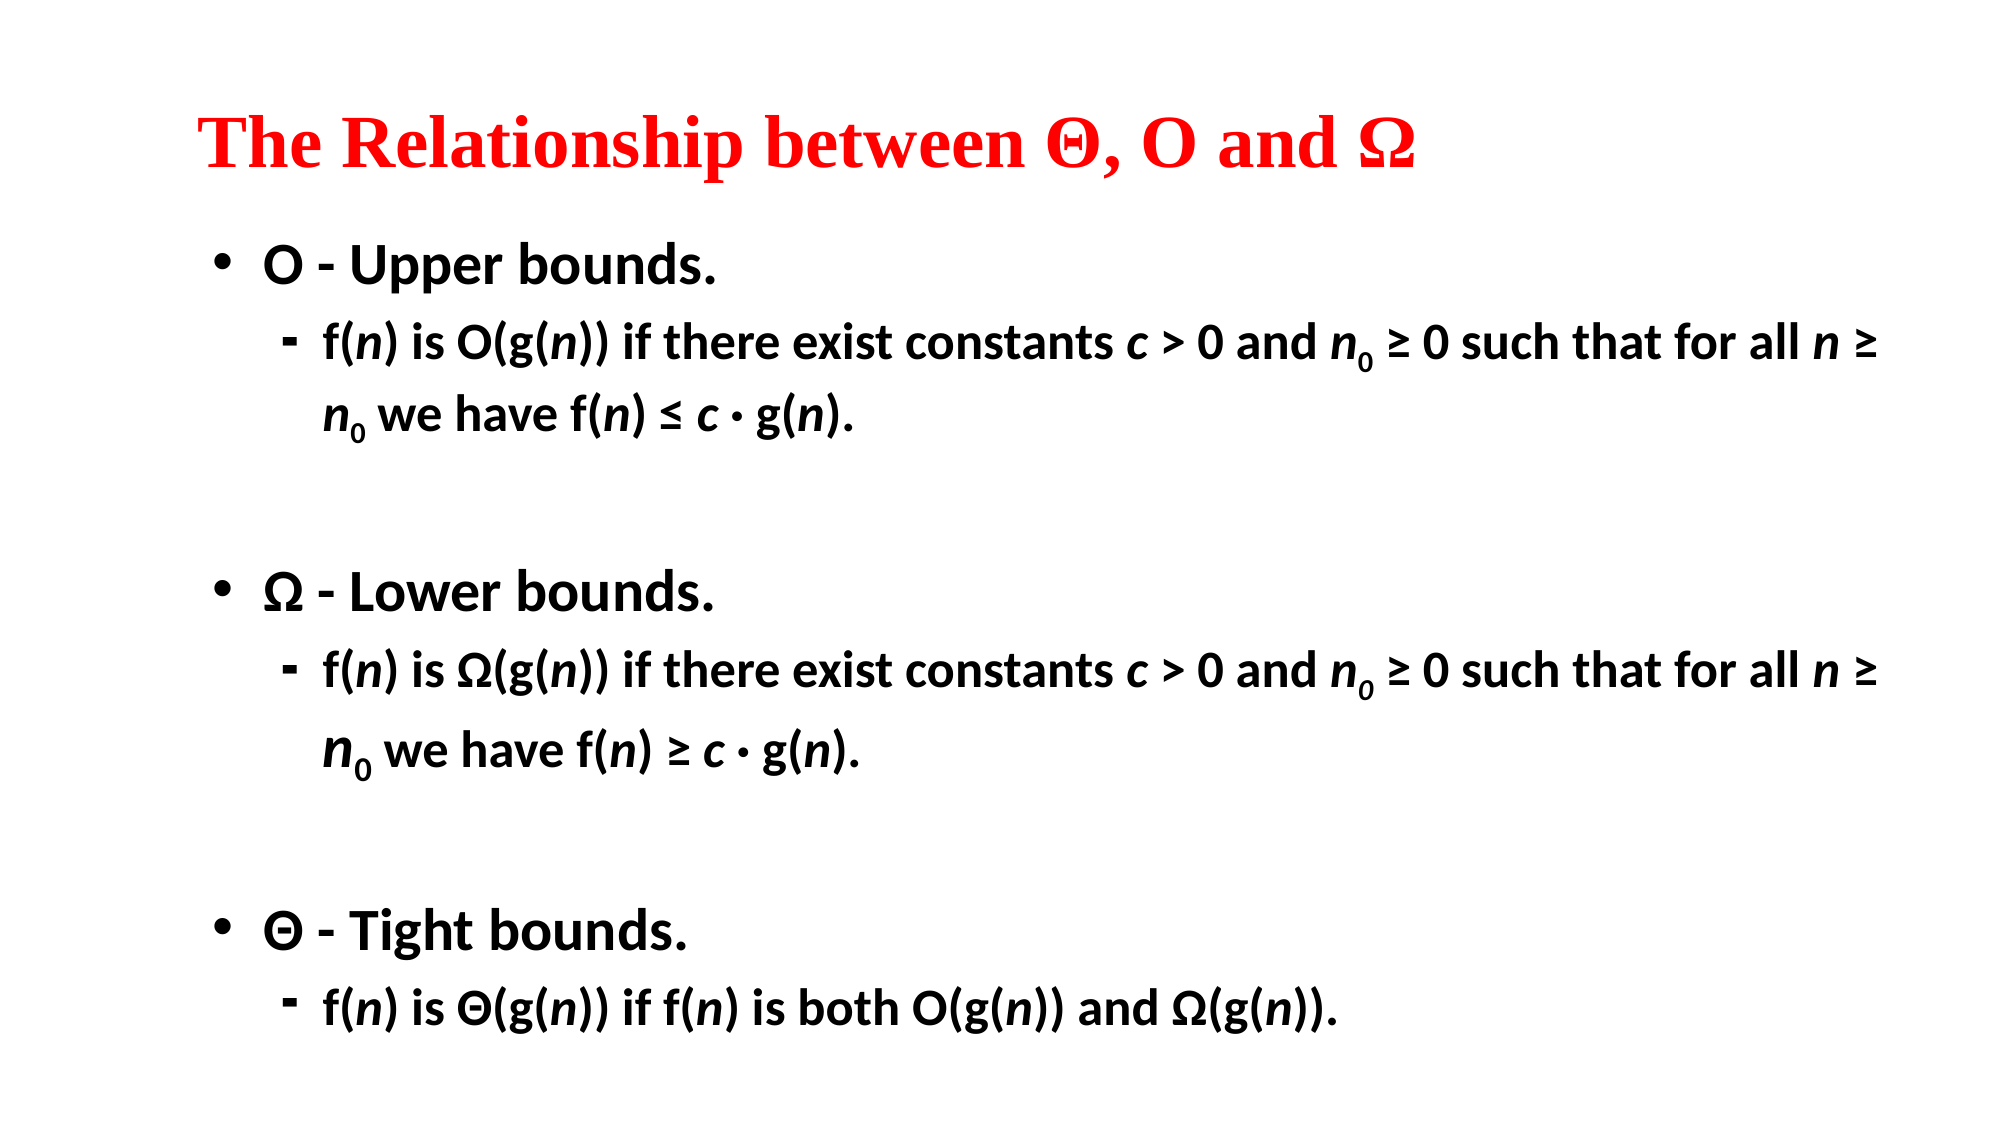

# The Relationship between Θ, O and Ω
O - Upper bounds.
f(n) is O(g(n)) if there exist constants c > 0 and n0 ≥ 0 such that for all n ≥ n0 we have f(n) ≤ c · g(n).

Ω - Lower bounds.
f(n) is Ω(g(n)) if there exist constants c > 0 and n0 ≥ 0 such that for all n ≥ n0 we have f(n) ≥ c · g(n).

Θ - Tight bounds.
f(n) is Θ(g(n)) if f(n) is both O(g(n)) and Ω(g(n)).